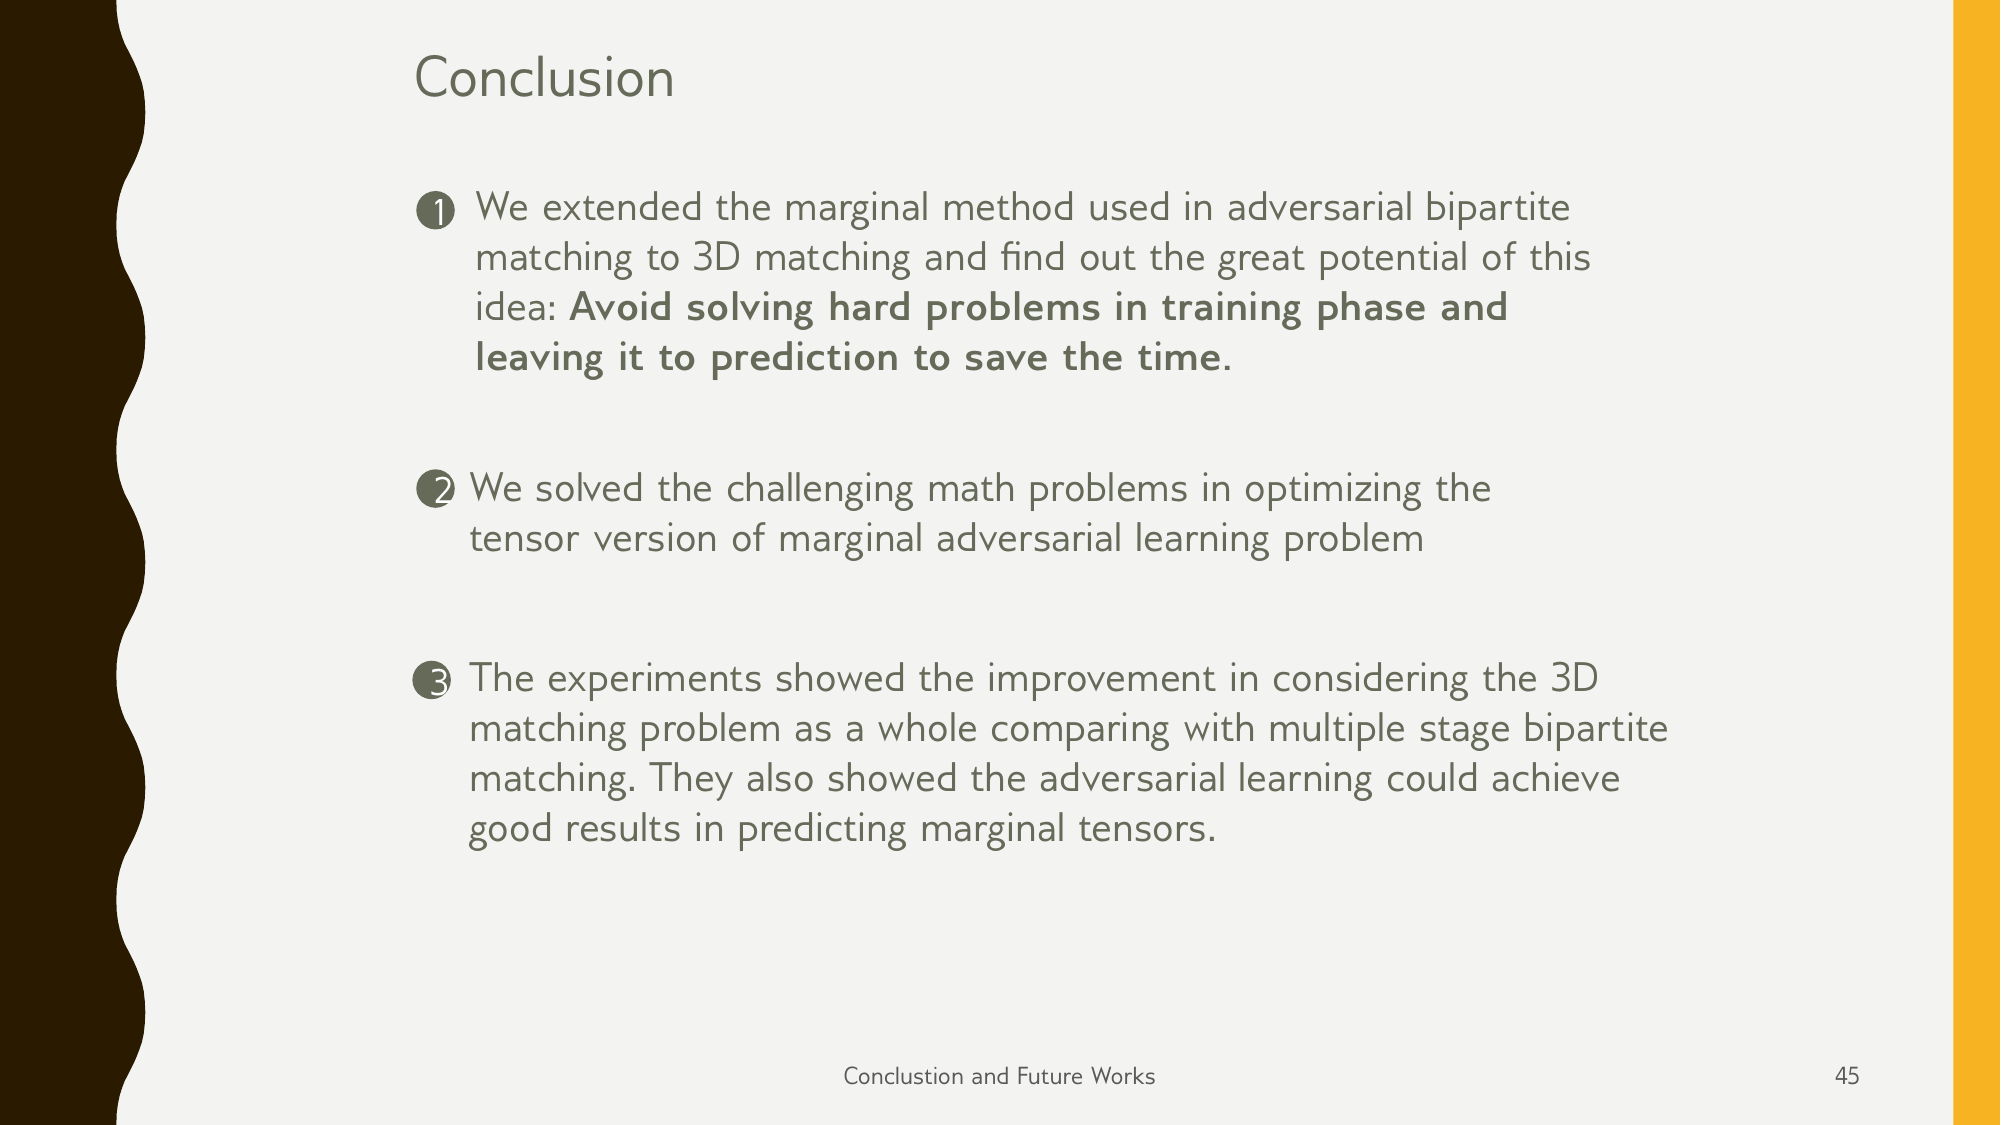

Conclusion

We extended the marginal method used in adversarial bipartite matching to 3D matching and find out the great potential of this idea: Avoid solving hard problems in training phase and leaving it to prediction to save the time.
1
We solved the challenging math problems in optimizing the tensor version of marginal adversarial learning problem
2
The experiments showed the improvement in considering the 3D matching problem as a whole comparing with multiple stage bipartite matching. They also showed the adversarial learning could achieve good results in predicting marginal tensors.
3
Conclustion and Future Works
45